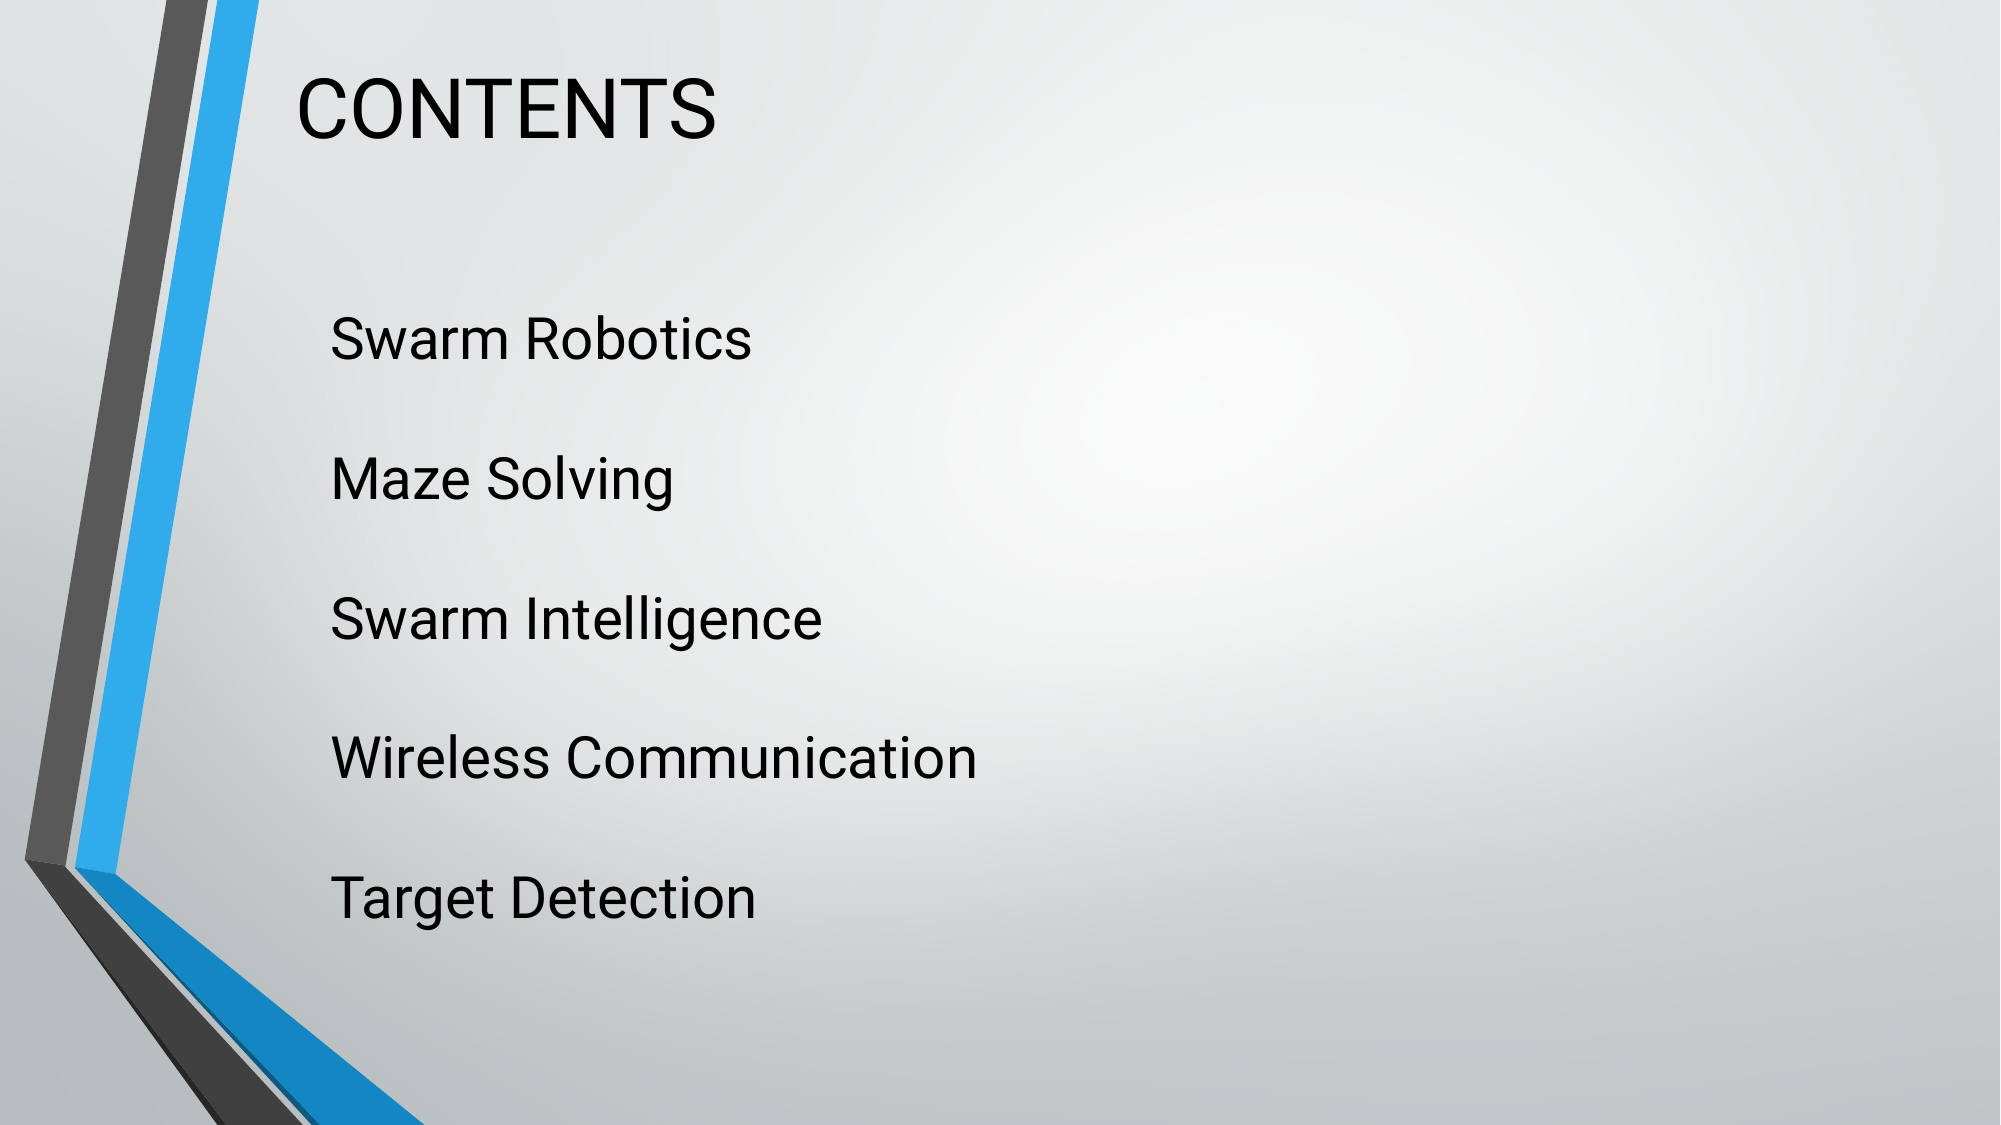

CONTENTS
Swarm Robotics

Maze Solving

Swarm Intelligence

Wireless Communication

Target Detection